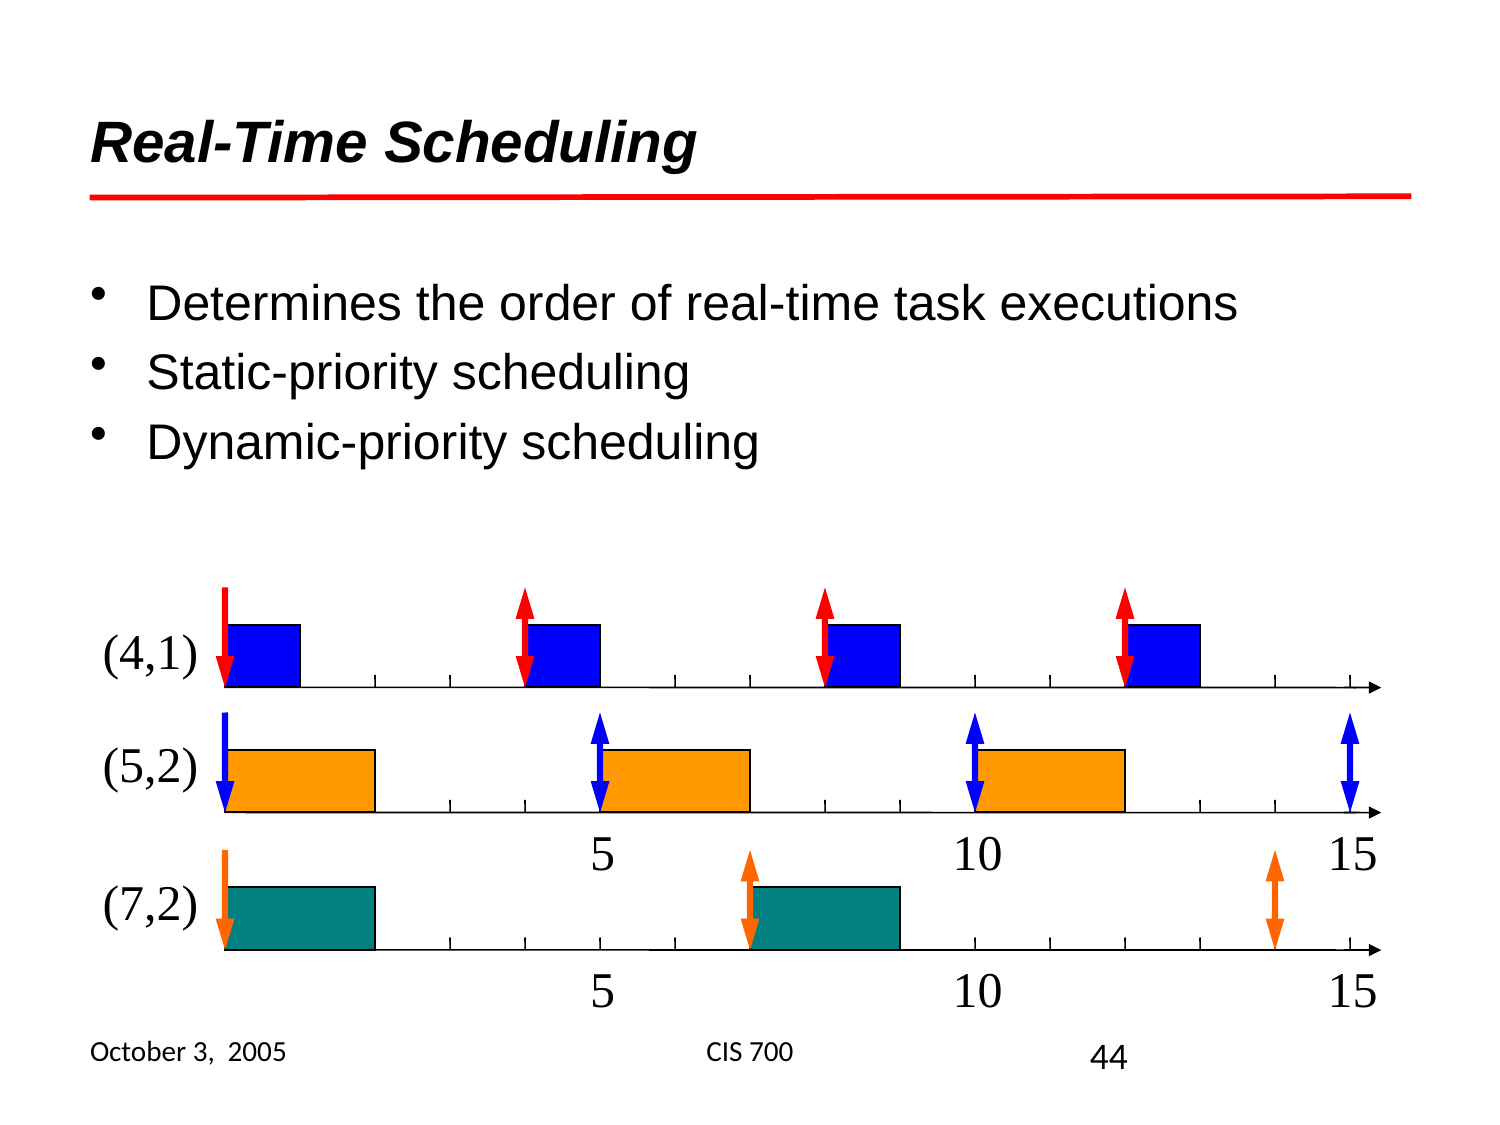

# Real-Time Scheduling
Determines the order of real-time task executions
Static-priority scheduling
Dynamic-priority scheduling

(4,1)

(5,2)

5
10
15
5
10
15

(7,2)

October 3,  2005
CIS 700
44